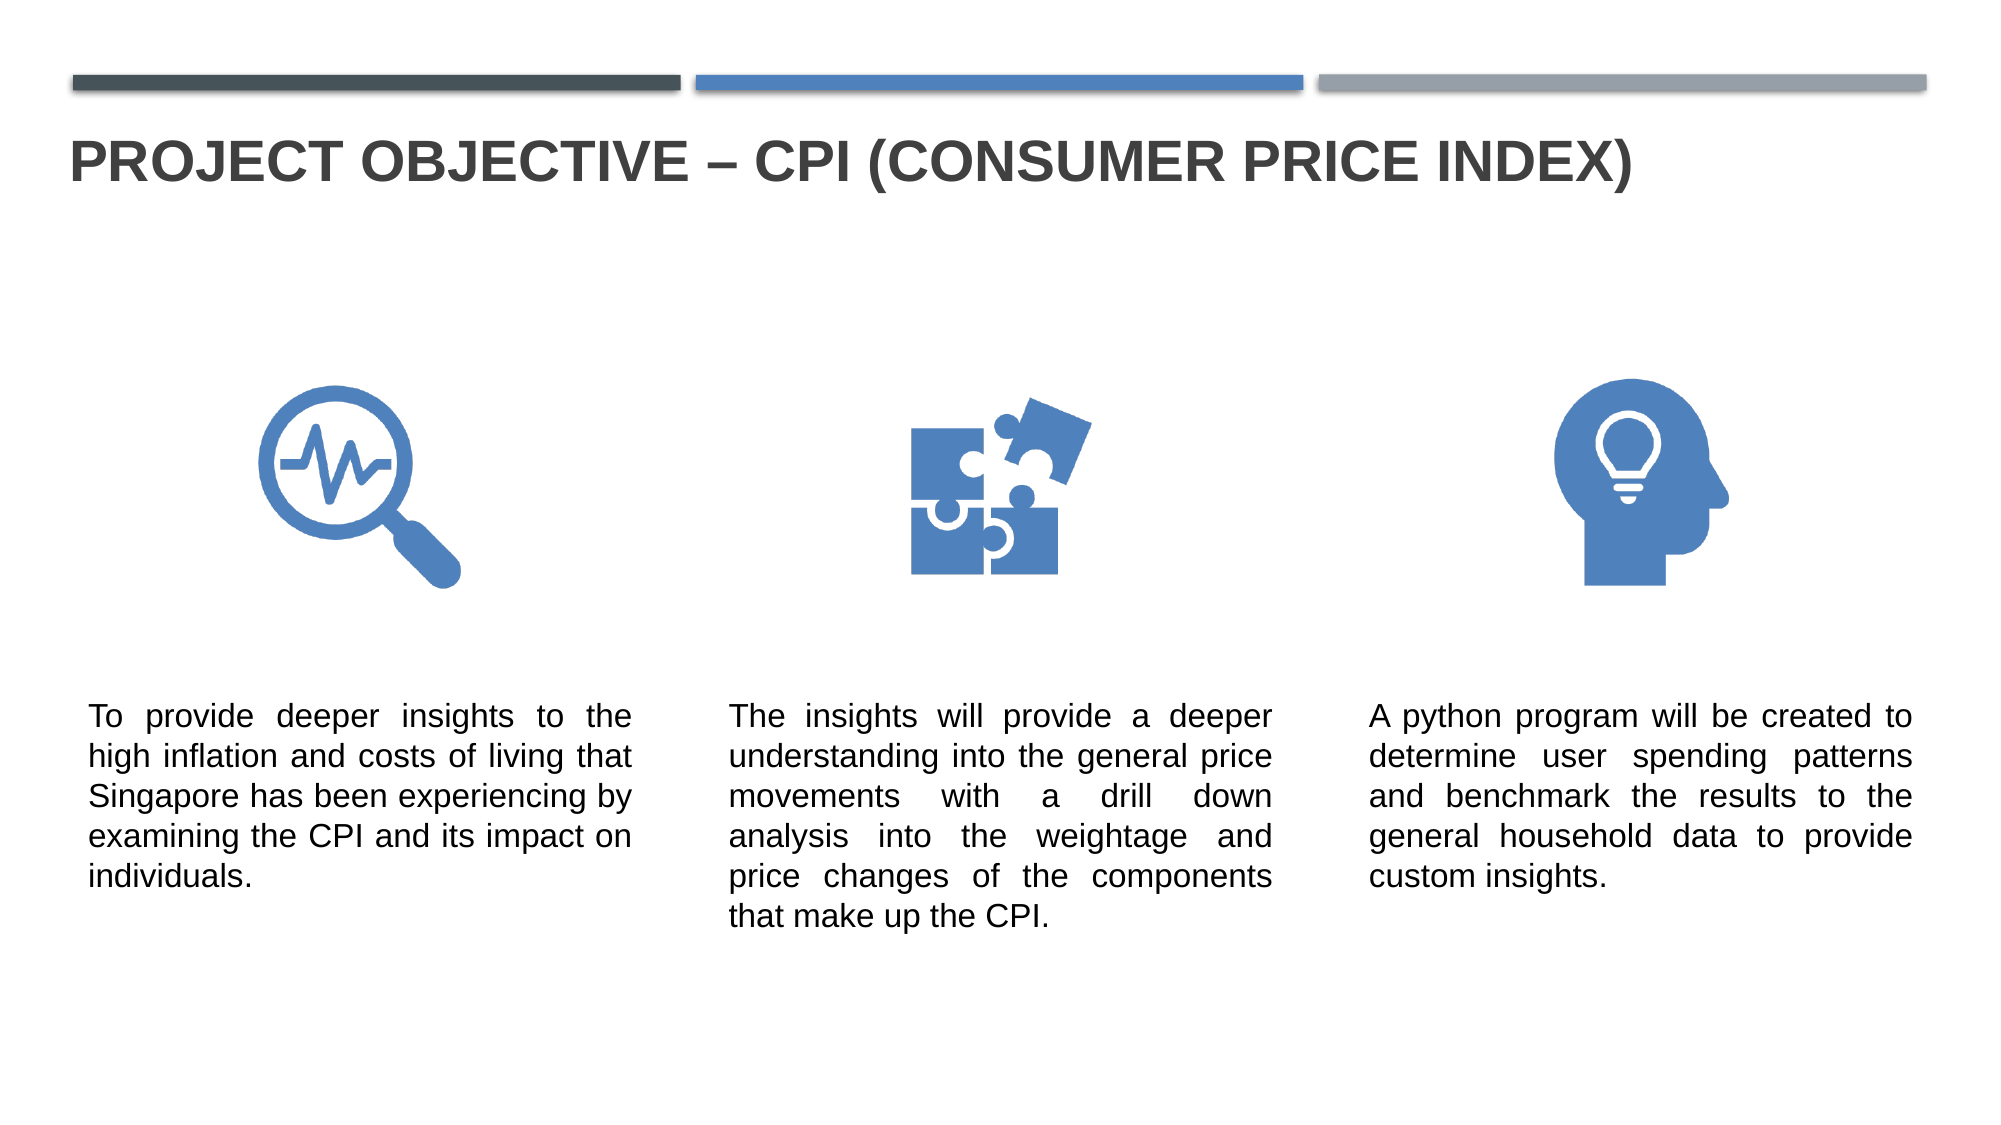

# Project Objective – CPI (CONSUMER PRICE INDEX)
To provide deeper insights to the high inflation and costs of living that Singapore has been experiencing by examining the CPI and its impact on individuals.
The insights will provide a deeper understanding into the general price movements with a drill down analysis into the weightage and price changes of the components that make up the CPI.
A python program will be created to determine user spending patterns and benchmark the results to the general household data to provide custom insights.